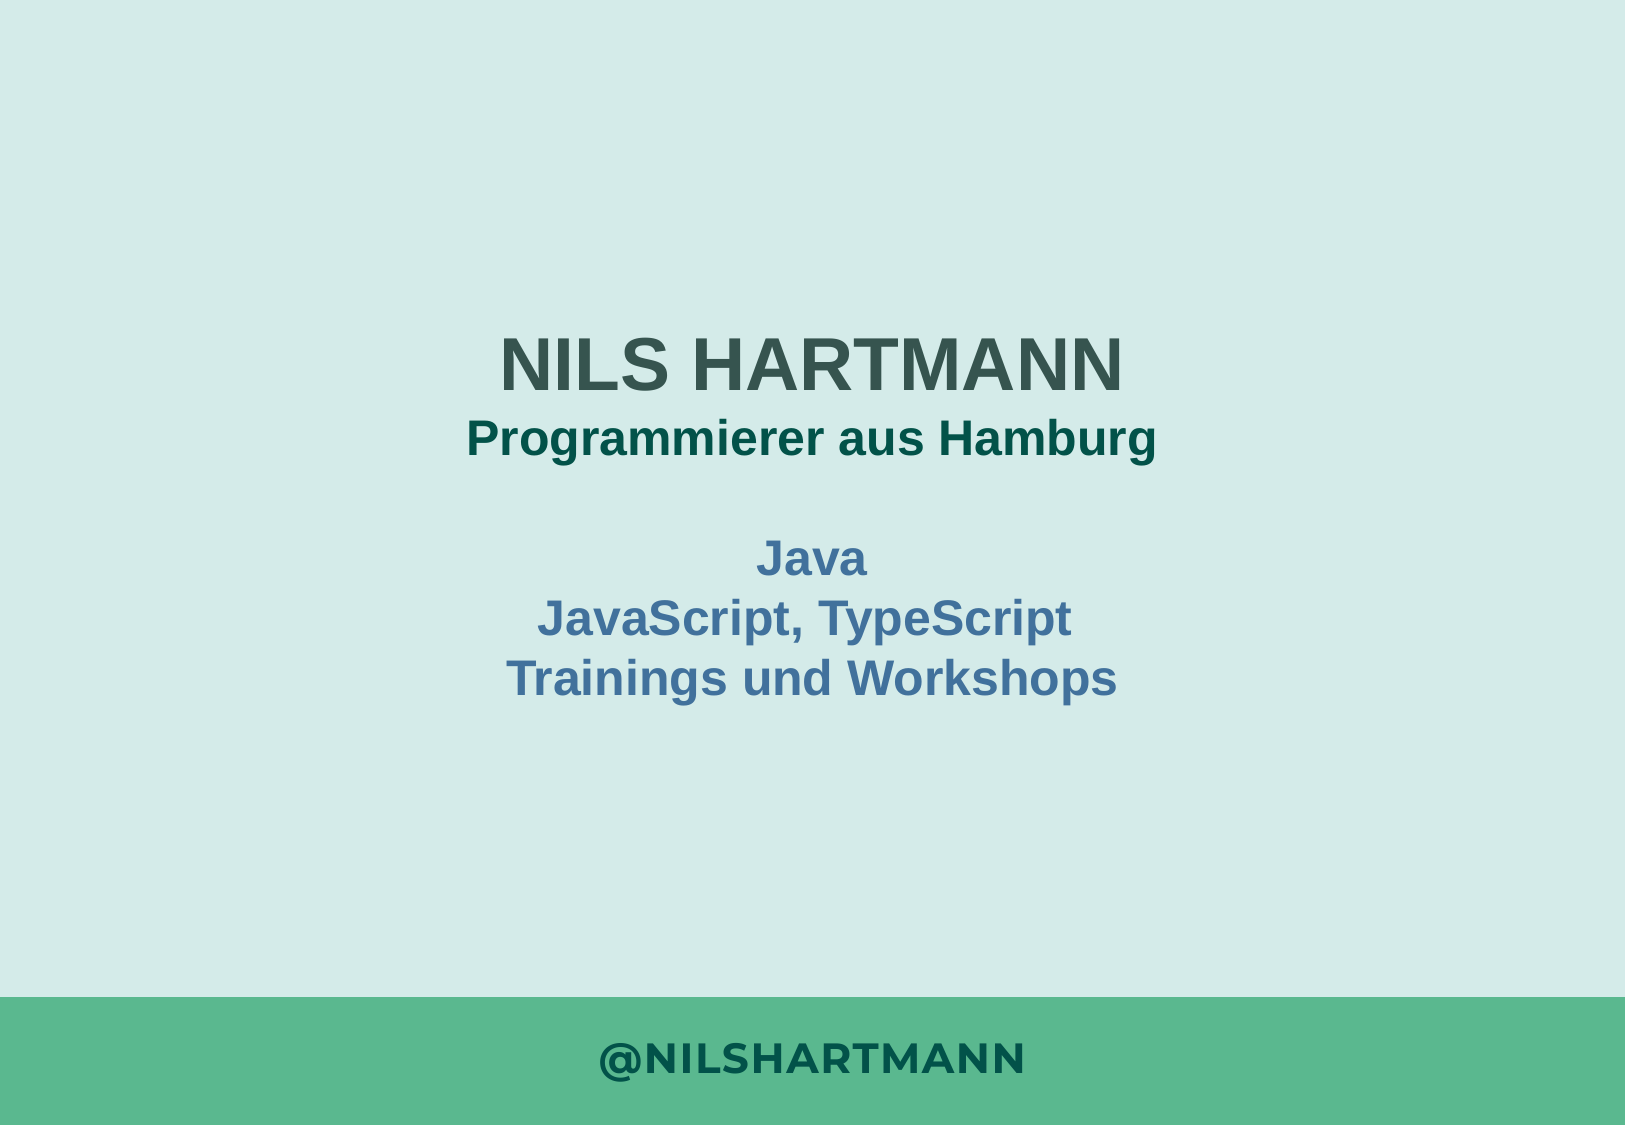

NILS HARTMANN
Programmierer aus Hamburg

Java
JavaScript, TypeScript
Trainings und Workshops

# @nilshartmann